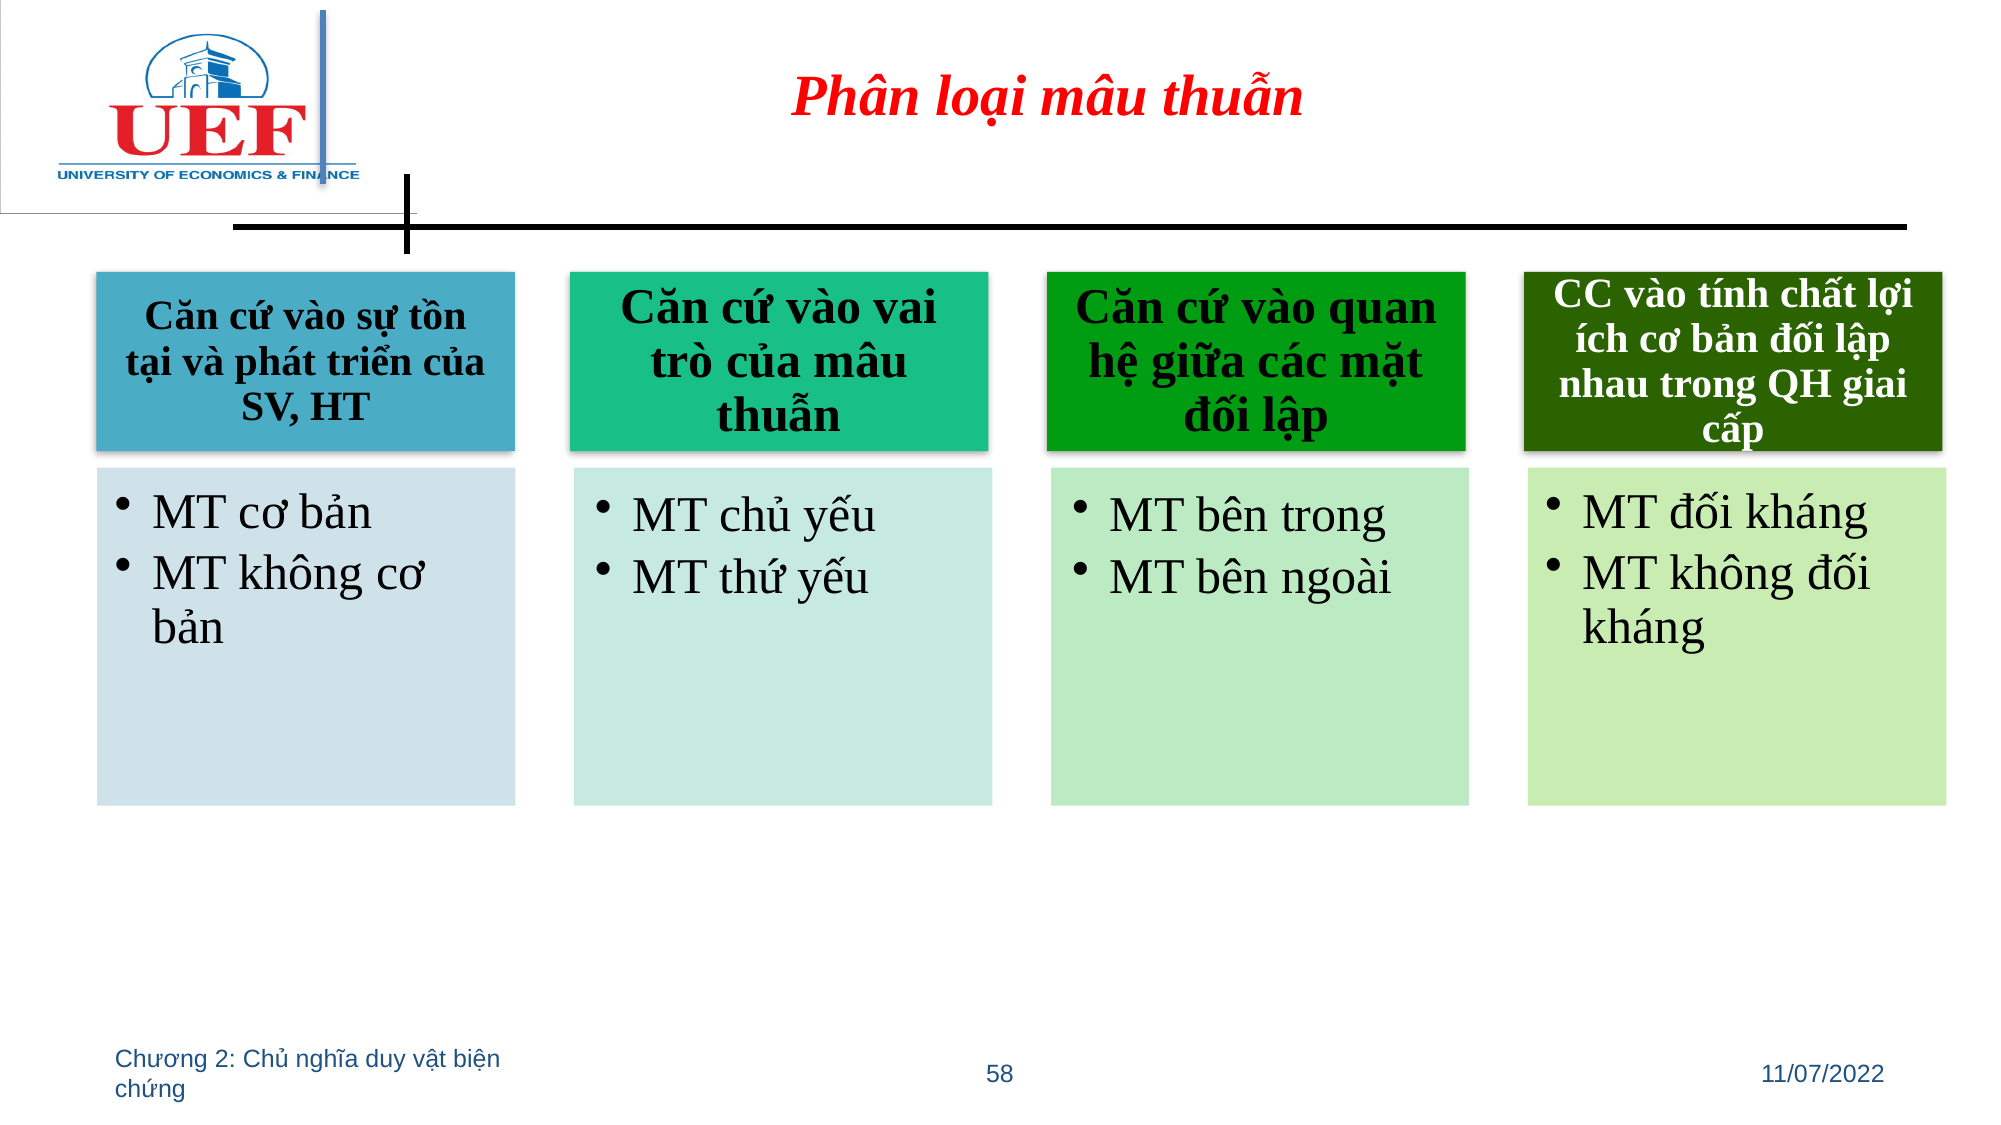

Phân loại mâu thuẫn
Căn cứ vào sự tồn tại và phát triển của SV, HT
Căn cứ vào vai trò của mâu thuẫn
Căn cứ vào quan hệ giữa các mặt đối lập
CC vào tính chất lợi ích cơ bản đối lập nhau trong QH giai cấp
MT cơ bản
MT không cơ bản
MT chủ yếu
MT thứ yếu
MT bên trong
MT bên ngoài
MT đối kháng
MT không đối kháng
Chương 2: Chủ nghĩa duy vật biện chứng
58
11/07/2022